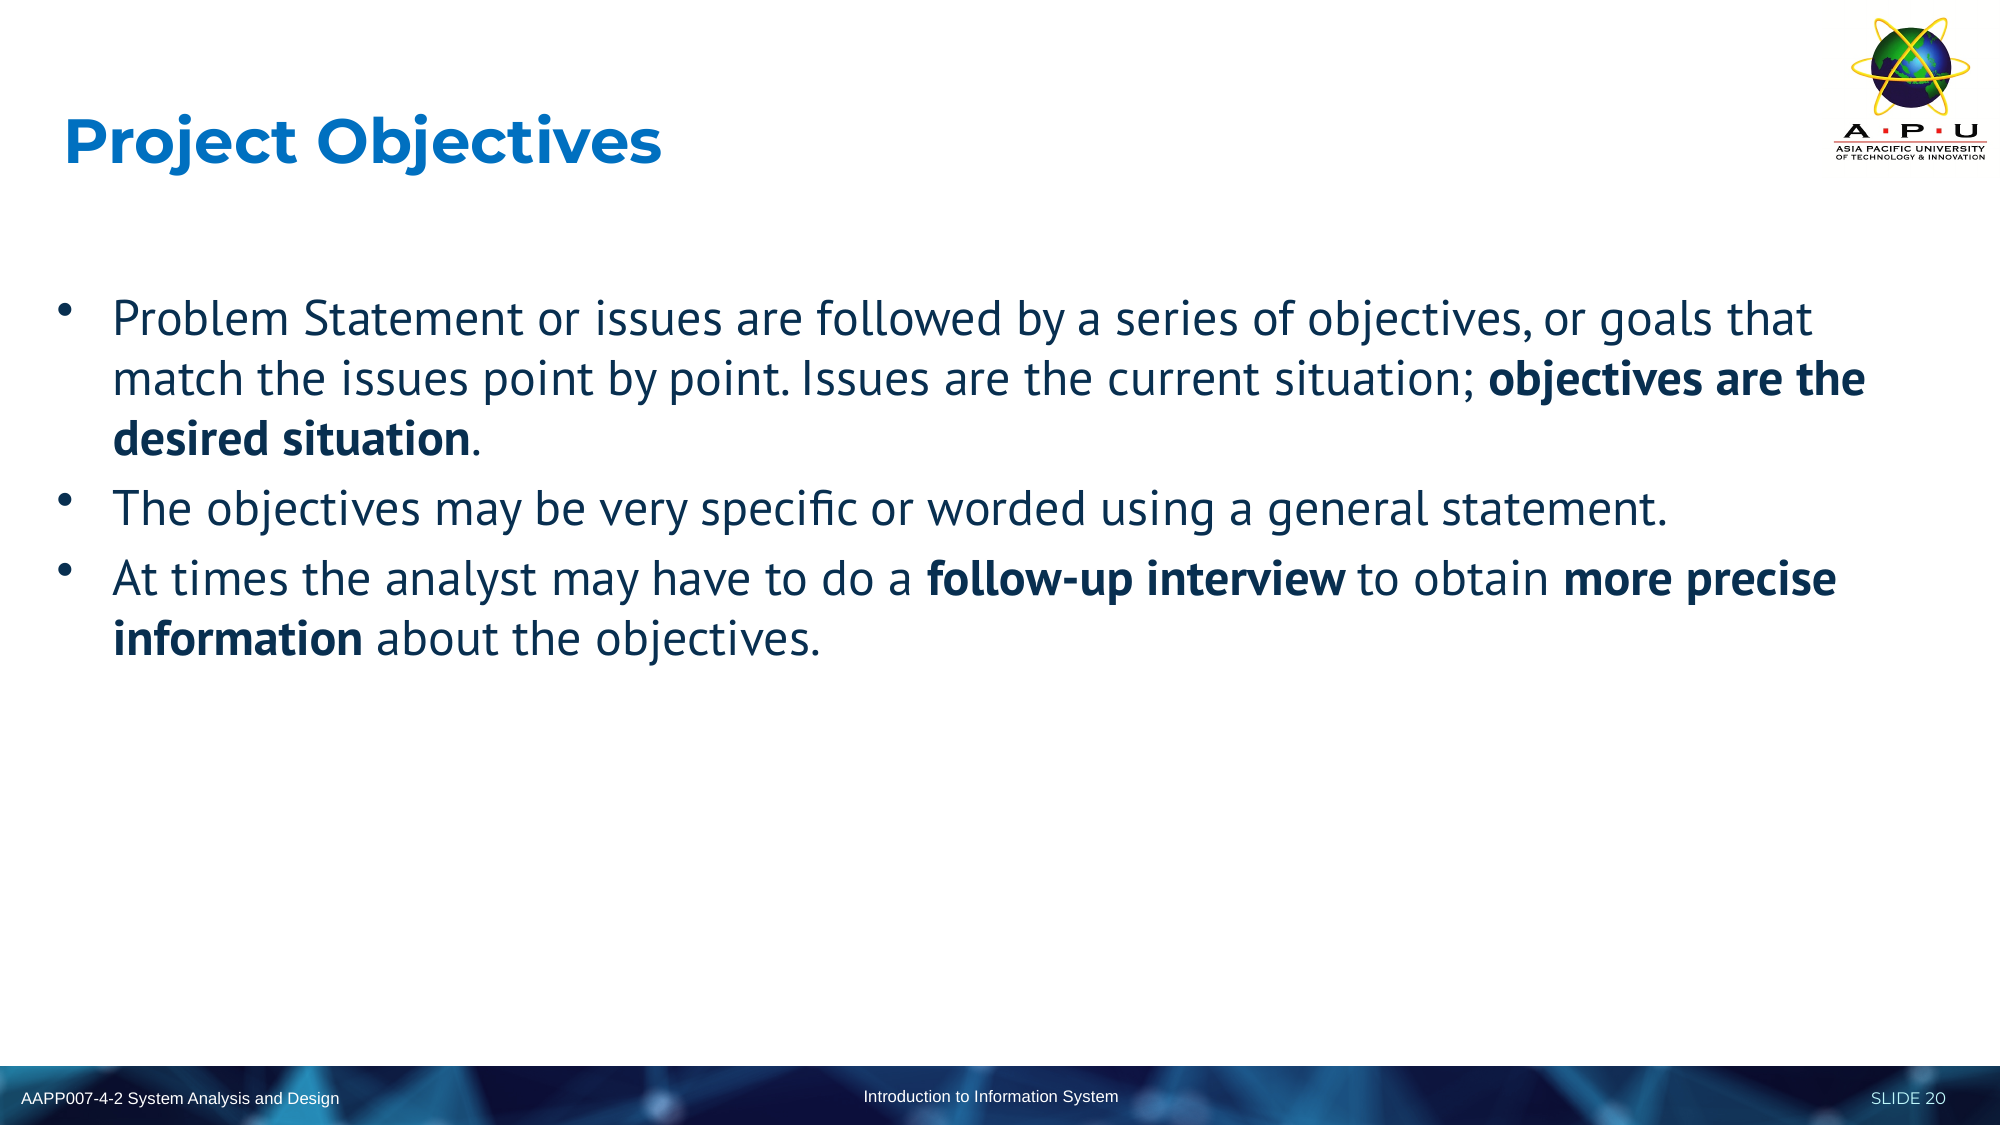

# Project Objectives
Problem Statement or issues are followed by a series of objectives, or goals that match the issues point by point. Issues are the current situation; objectives are the desired situation.
The objectives may be very specific or worded using a general statement.
At times the analyst may have to do a follow-up interview to obtain more precise information about the objectives.